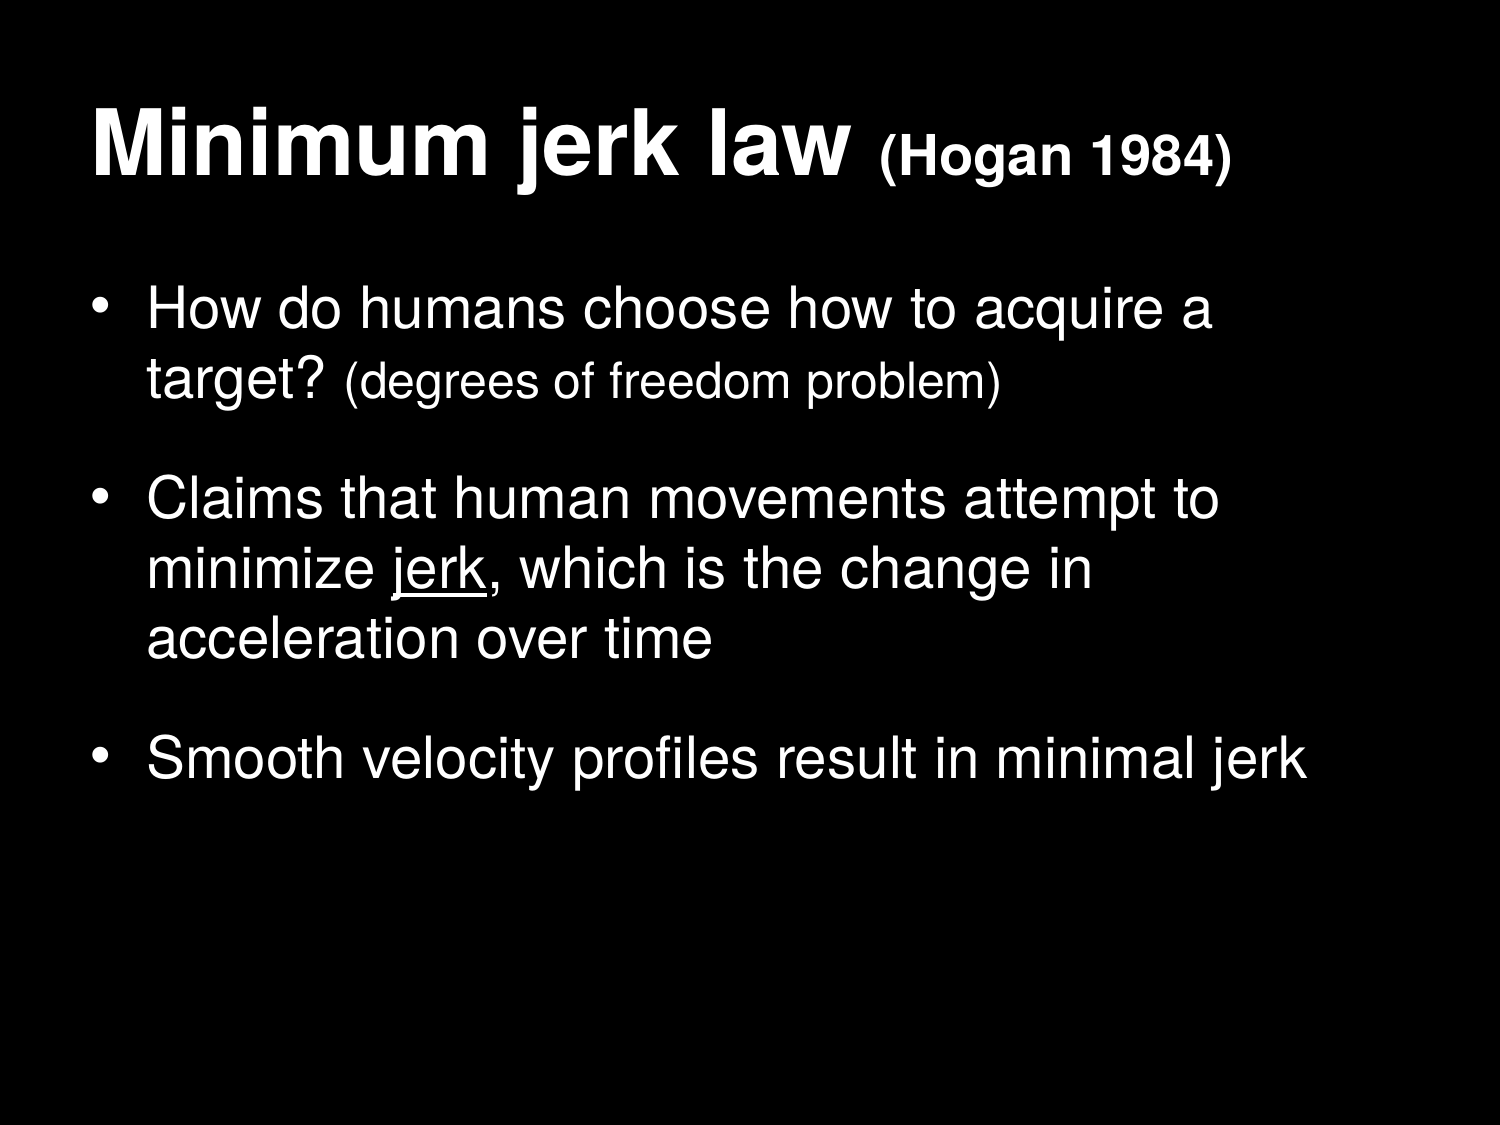

# Minimum jerk law (Hogan 1984)
How do humans choose how to acquire a target? (degrees of freedom problem)
Claims that human movements attempt to minimize jerk, which is the change in acceleration over time
Smooth velocity profiles result in minimal jerk